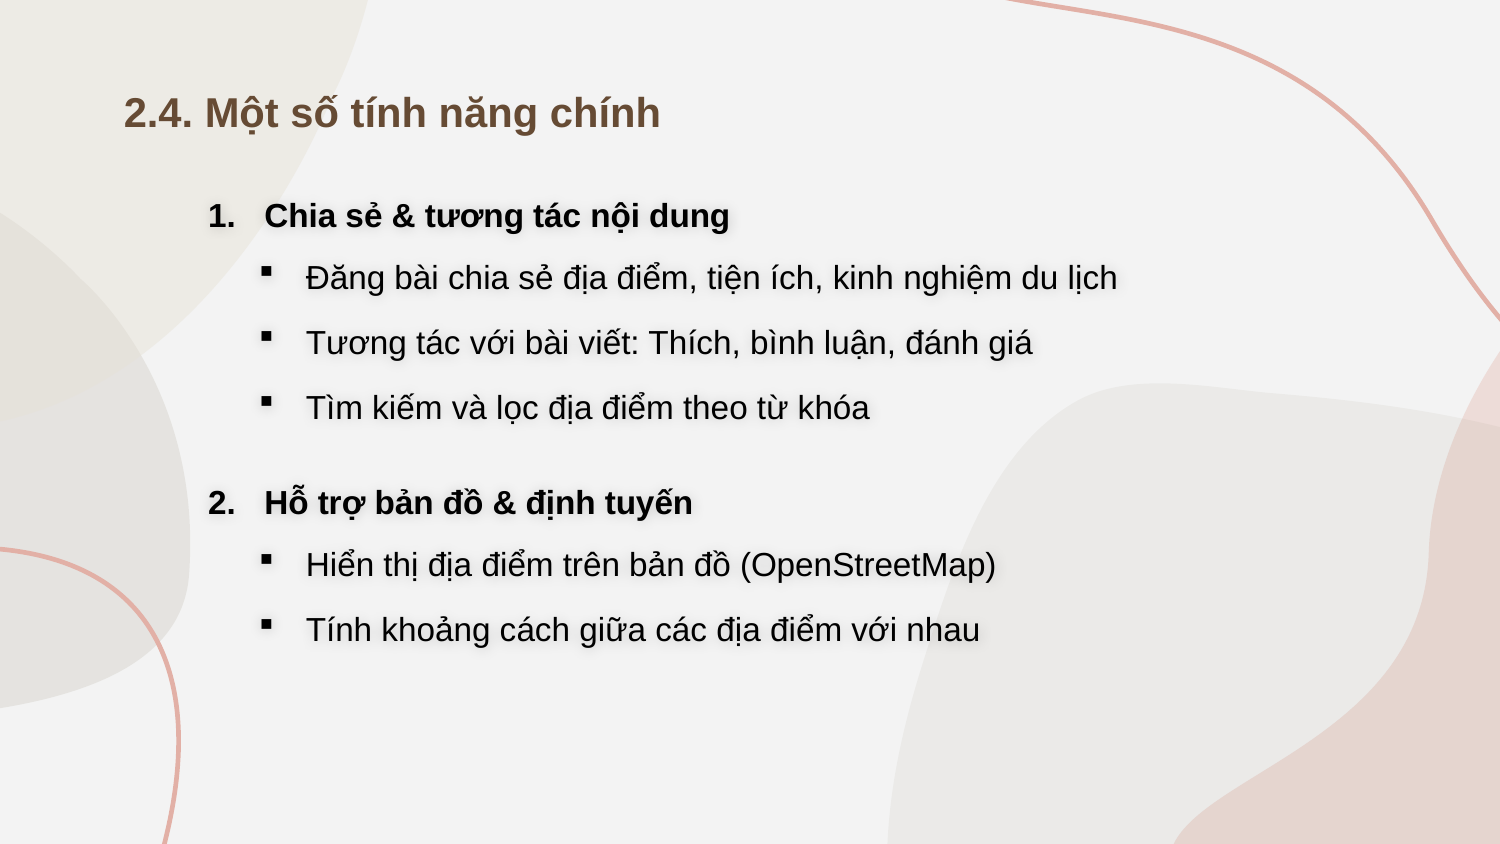

2.4. Một số tính năng chính
Chia sẻ & tương tác nội dung
Đăng bài chia sẻ địa điểm, tiện ích, kinh nghiệm du lịch
Tương tác với bài viết: Thích, bình luận, đánh giá
Tìm kiếm và lọc địa điểm theo từ khóa
Hỗ trợ bản đồ & định tuyến
Hiển thị địa điểm trên bản đồ (OpenStreetMap)
Tính khoảng cách giữa các địa điểm với nhau